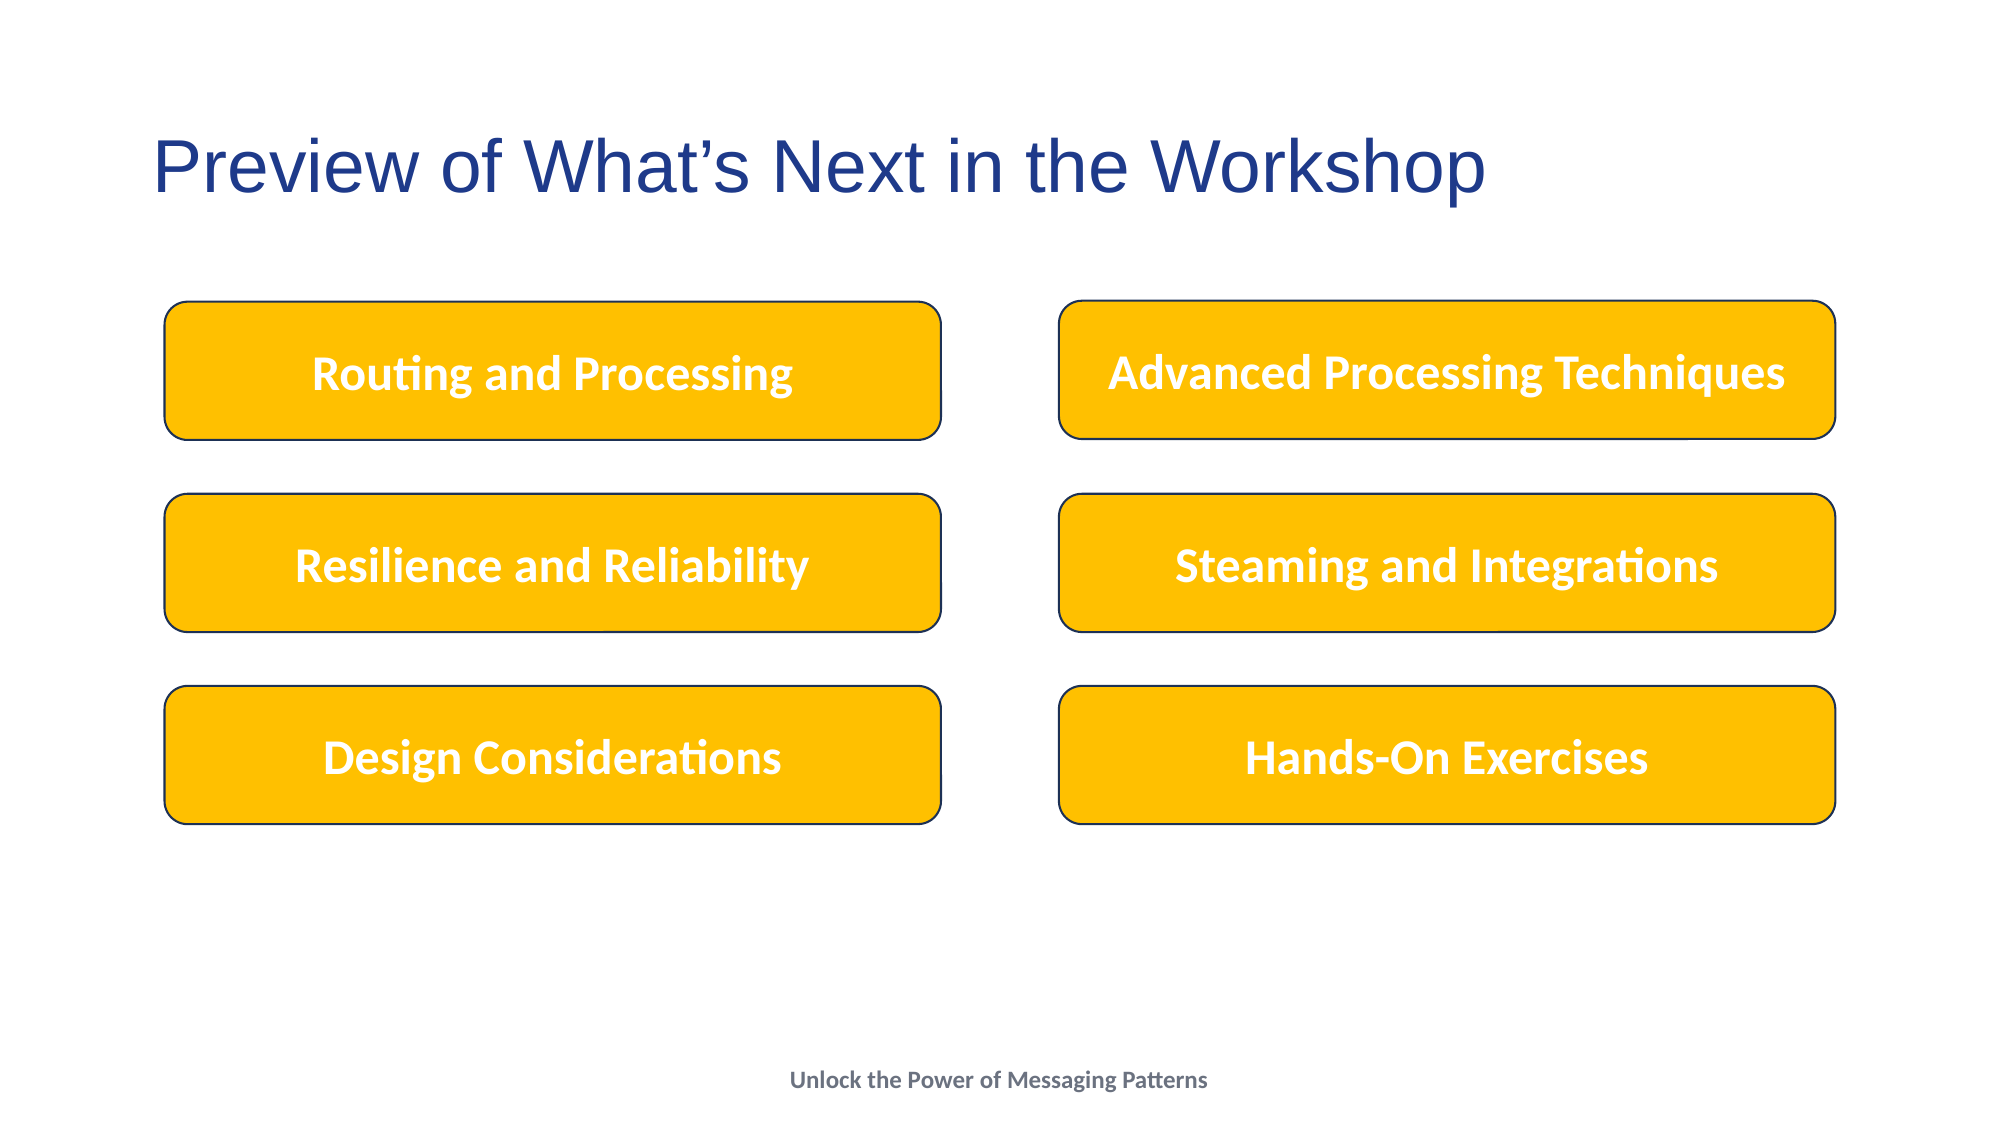

# Preview of What’s Next in the Workshop
Advanced Processing Techniques
Routing and Processing
Resilience and Reliability
Steaming and Integrations
Design Considerations
Hands-On Exercises